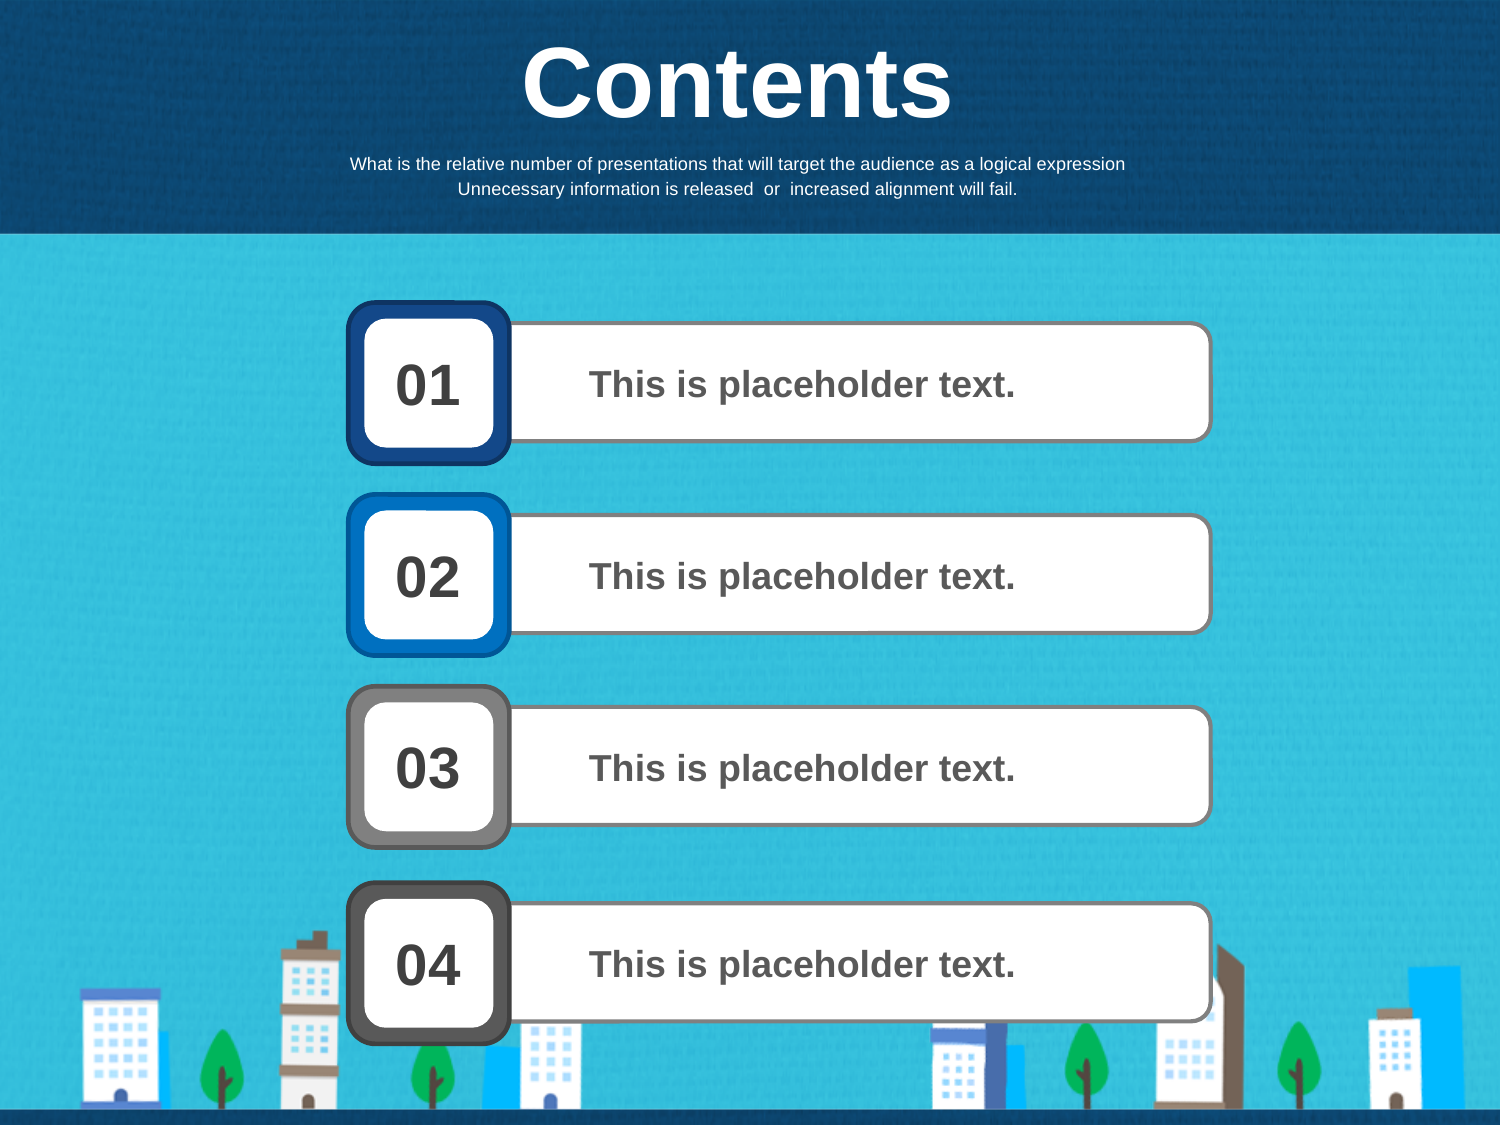

# Contents
What is the relative number of presentations that will target the audience as a logical expression
Unnecessary information is released  or  increased alignment will fail.

01
This is placeholder text.

02
This is placeholder text.

03
This is placeholder text.

04
This is placeholder text.